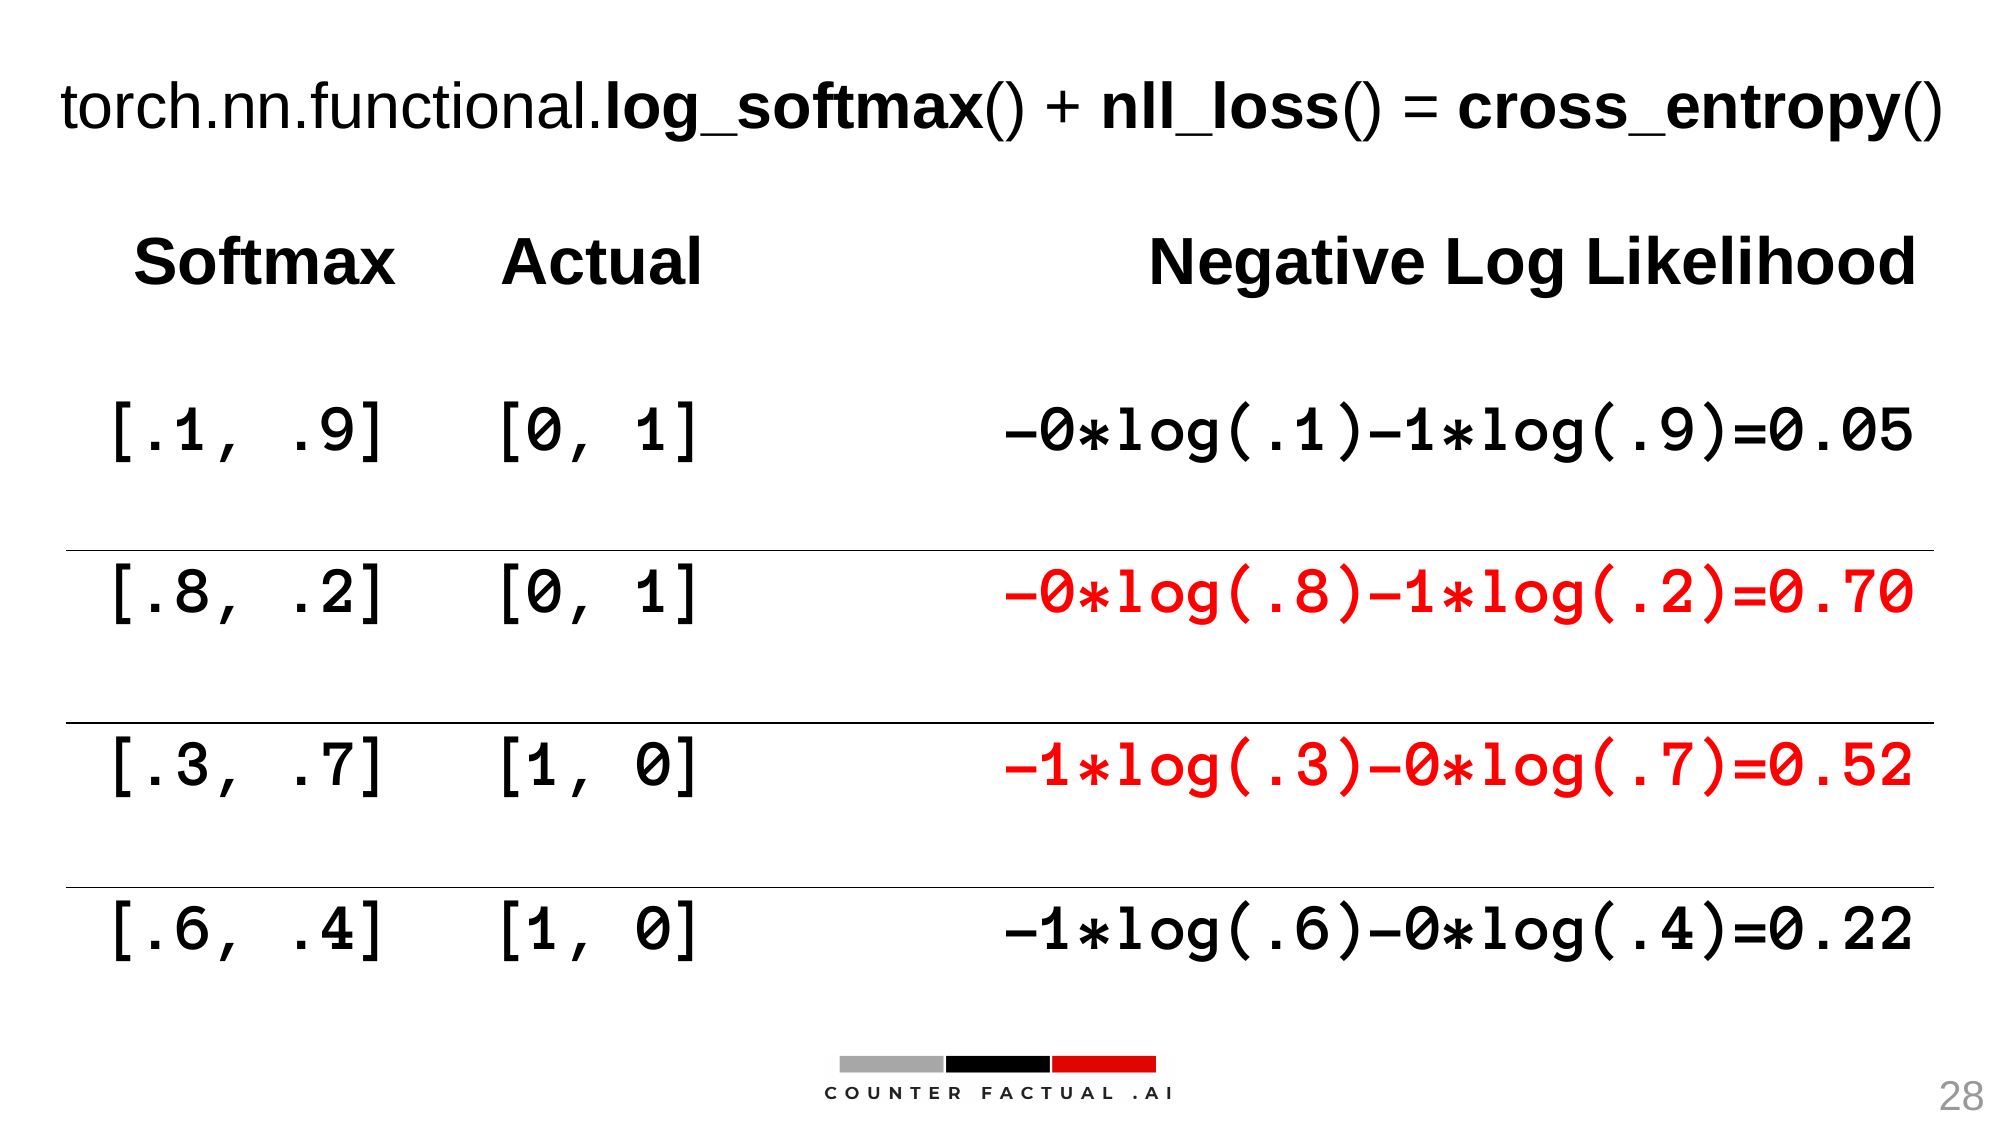

# torch.nn.functional.log_softmax() + nll_loss() = cross_entropy()
| Softmax | Actual | Negative Log Likelihood |
| --- | --- | --- |
|  |  |  |
| [.1, .9] | [0, 1] | -0\*log(.1)-1\*log(.9)=0.05 |
| [.8, .2] | [0, 1] | -0\*log(.8)-1\*log(.2)=0.70 |
| [.3, .7] | [1, 0] | -1\*log(.3)-0\*log(.7)=0.52 |
| [.6, .4] | [1, 0] | -1\*log(.6)-0\*log(.4)=0.22 |
28